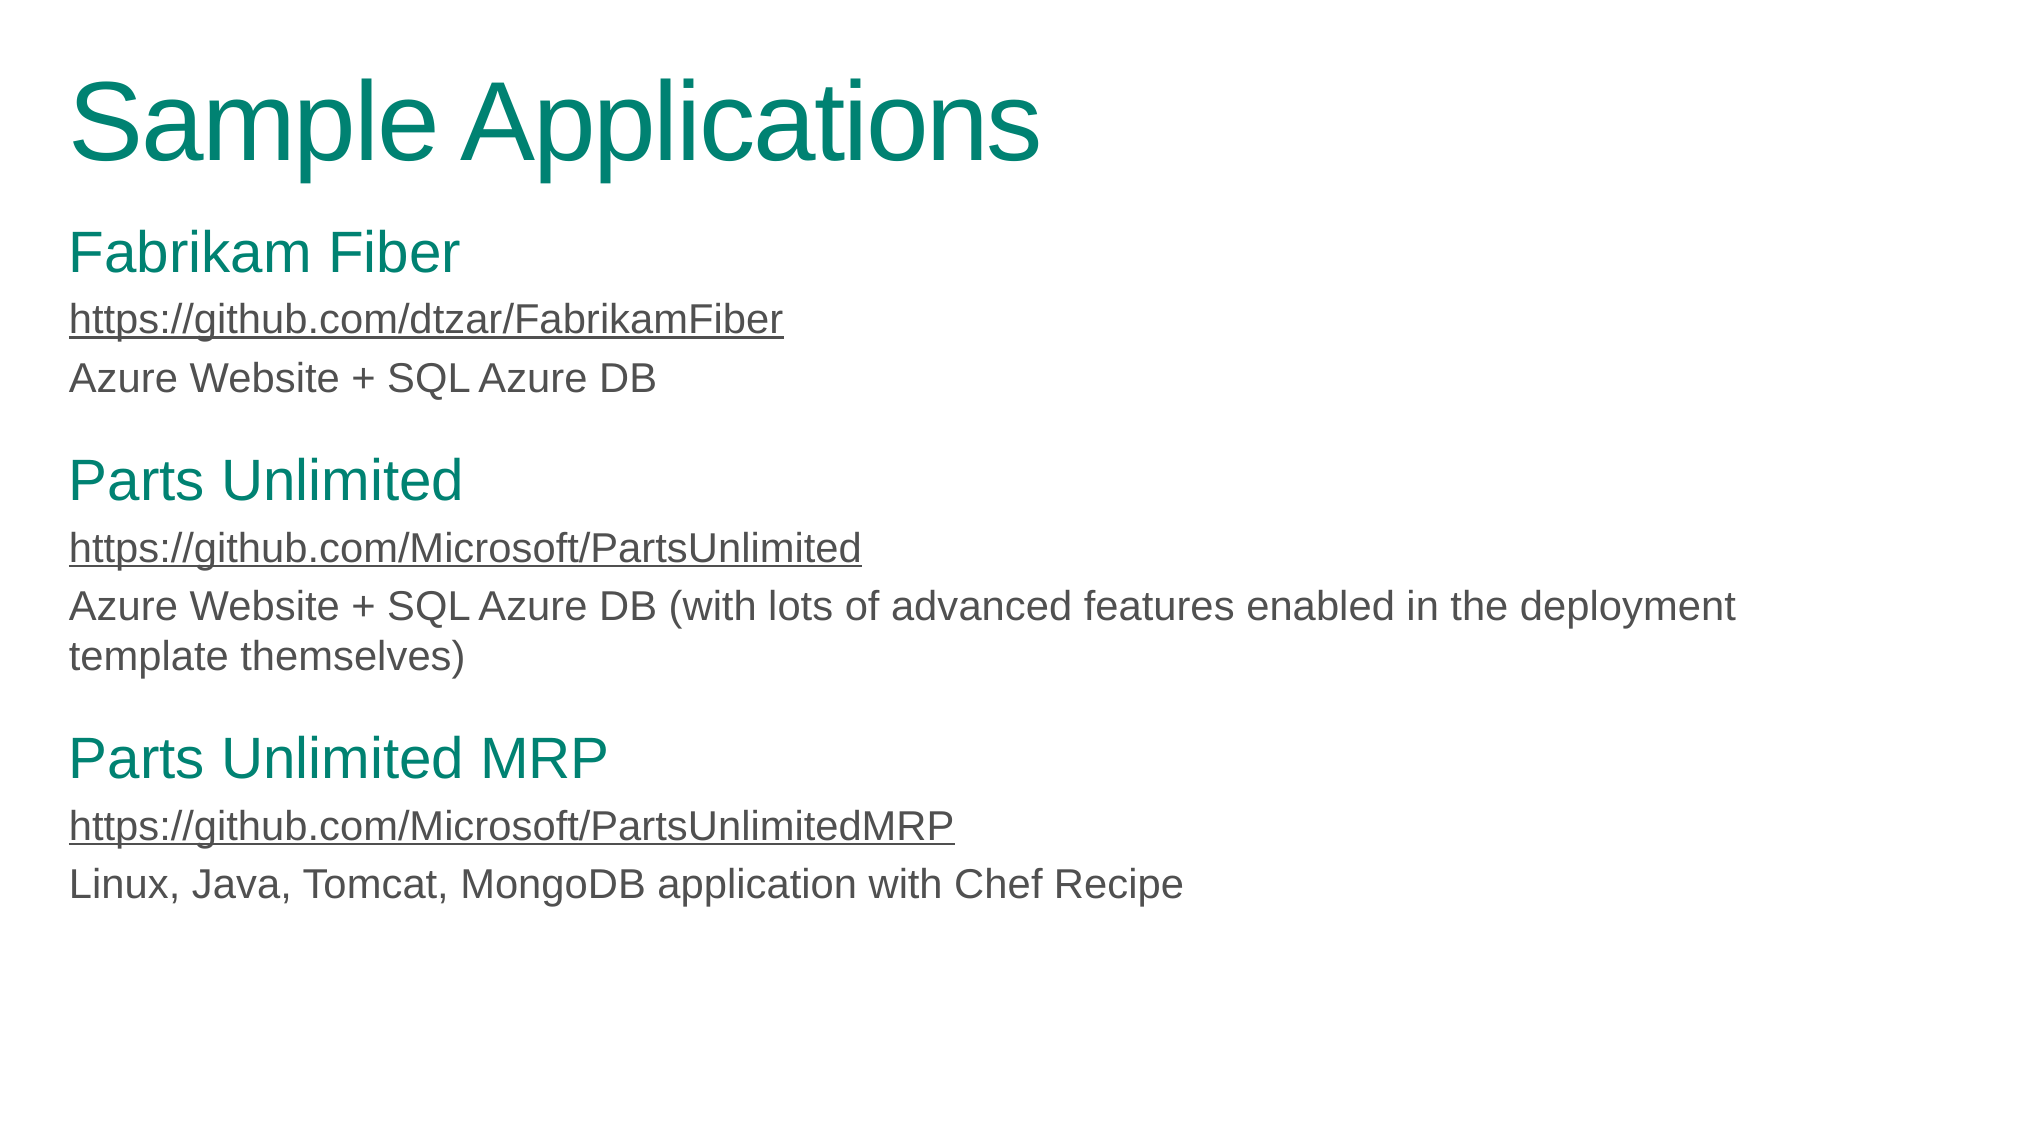

# Sample Applications
Fabrikam Fiber
https://github.com/dtzar/FabrikamFiber
Azure Website + SQL Azure DB
Parts Unlimited
https://github.com/Microsoft/PartsUnlimited
Azure Website + SQL Azure DB (with lots of advanced features enabled in the deployment
template themselves)
Parts Unlimited MRP
https://github.com/Microsoft/PartsUnlimitedMRP
Linux, Java, Tomcat, MongoDB application with Chef Recipe